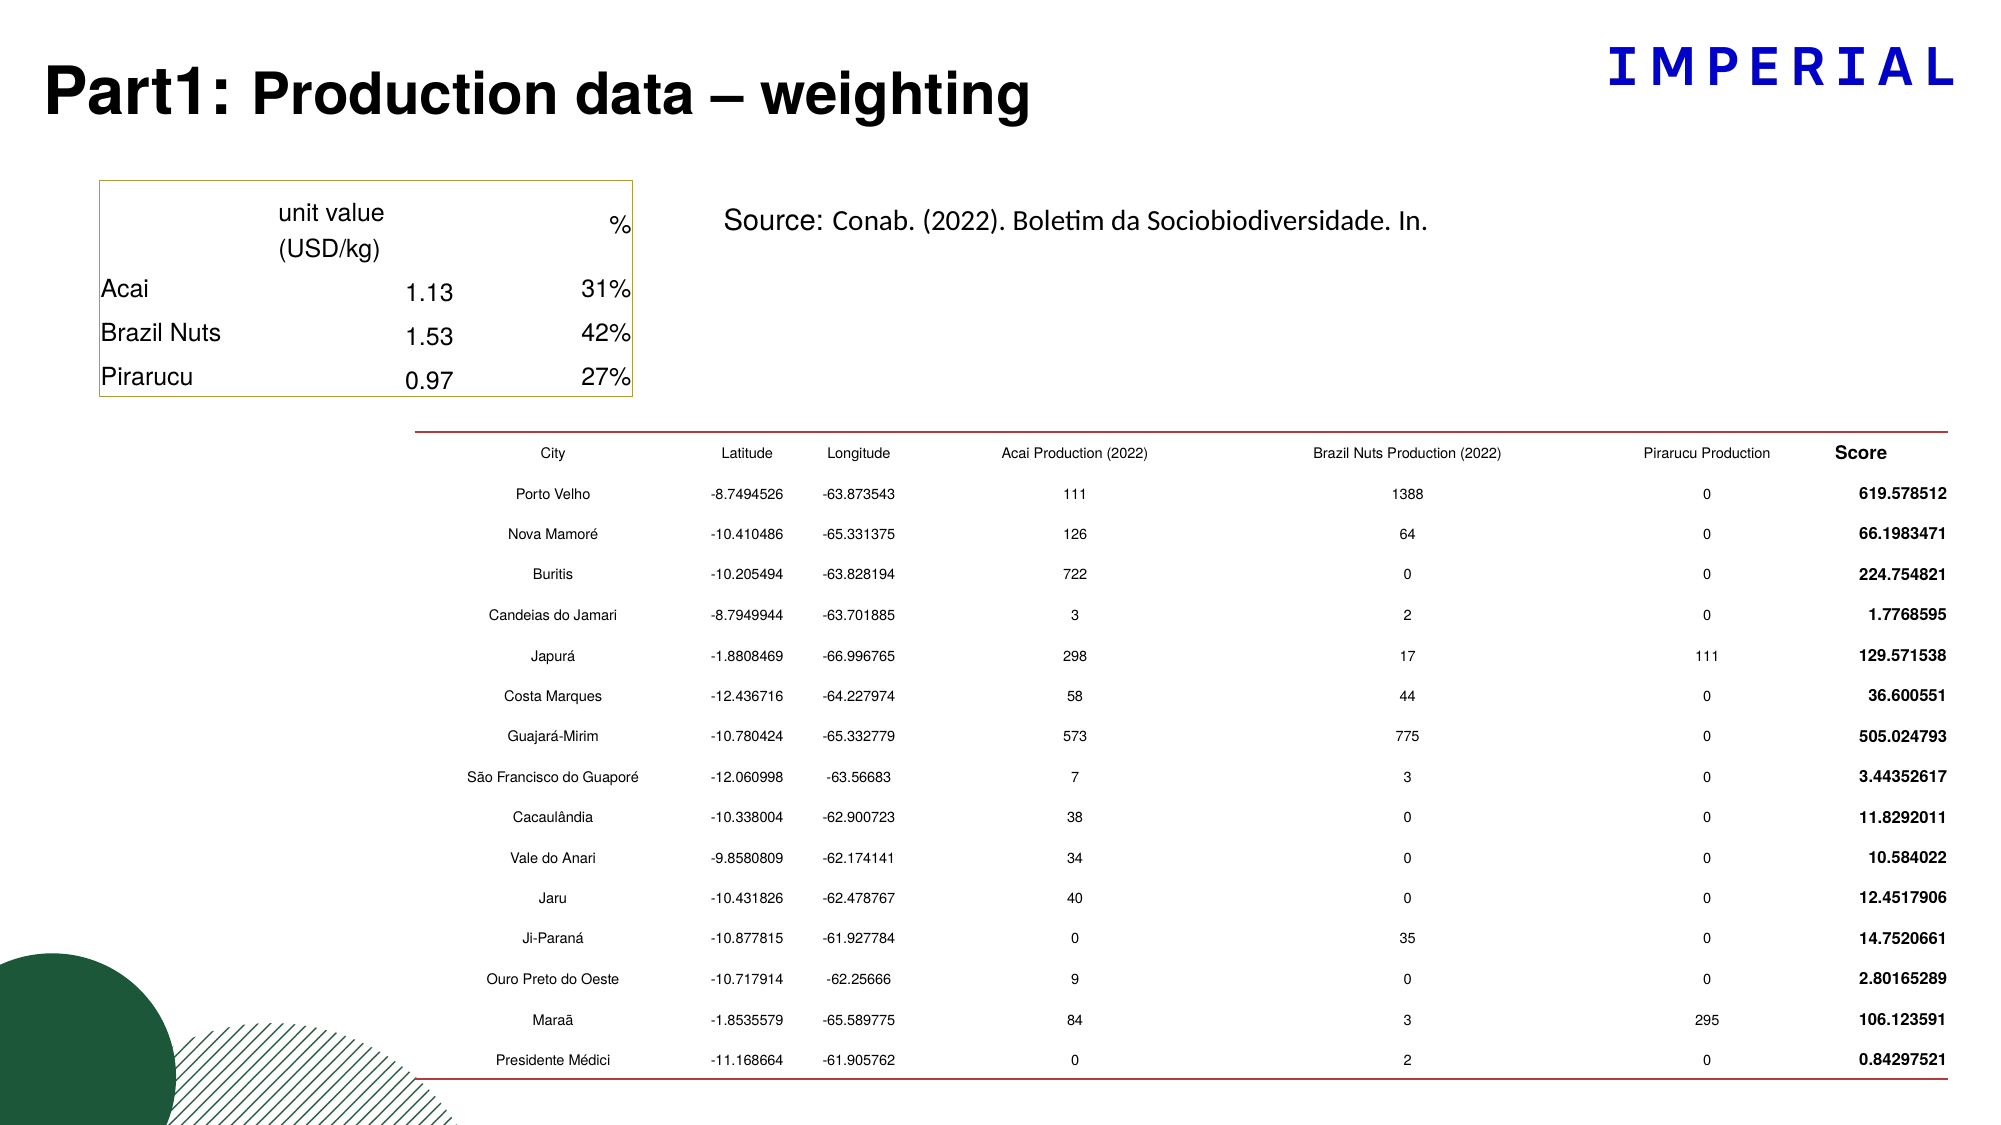

Part1: Production data – weighting
|  | unit value (USD/kg) | % |
| --- | --- | --- |
| Acai | 1.13 | 31% |
| Brazil Nuts | 1.53 | 42% |
| Pirarucu | 0.97 | 27% |
Source: Conab. (2022). Boletim da Sociobiodiversidade. In.
| City | Latitude | Longitude | Acai Production (2022) | Brazil Nuts Production (2022) | Pirarucu Production | Score |
| --- | --- | --- | --- | --- | --- | --- |
| Porto Velho | -8.7494526 | -63.873543 | 111 | 1388 | 0 | 619.578512 |
| Nova Mamoré | -10.410486 | -65.331375 | 126 | 64 | 0 | 66.1983471 |
| Buritis | -10.205494 | -63.828194 | 722 | 0 | 0 | 224.754821 |
| Candeias do Jamari | -8.7949944 | -63.701885 | 3 | 2 | 0 | 1.7768595 |
| Japurá | -1.8808469 | -66.996765 | 298 | 17 | 111 | 129.571538 |
| Costa Marques | -12.436716 | -64.227974 | 58 | 44 | 0 | 36.600551 |
| Guajará-Mirim | -10.780424 | -65.332779 | 573 | 775 | 0 | 505.024793 |
| São Francisco do Guaporé | -12.060998 | -63.56683 | 7 | 3 | 0 | 3.44352617 |
| Cacaulândia | -10.338004 | -62.900723 | 38 | 0 | 0 | 11.8292011 |
| Vale do Anari | -9.8580809 | -62.174141 | 34 | 0 | 0 | 10.584022 |
| Jaru | -10.431826 | -62.478767 | 40 | 0 | 0 | 12.4517906 |
| Ji-Paraná | -10.877815 | -61.927784 | 0 | 35 | 0 | 14.7520661 |
| Ouro Preto do Oeste | -10.717914 | -62.25666 | 9 | 0 | 0 | 2.80165289 |
| Maraã | -1.8535579 | -65.589775 | 84 | 3 | 295 | 106.123591 |
| Presidente Médici | -11.168664 | -61.905762 | 0 | 2 | 0 | 0.84297521 |